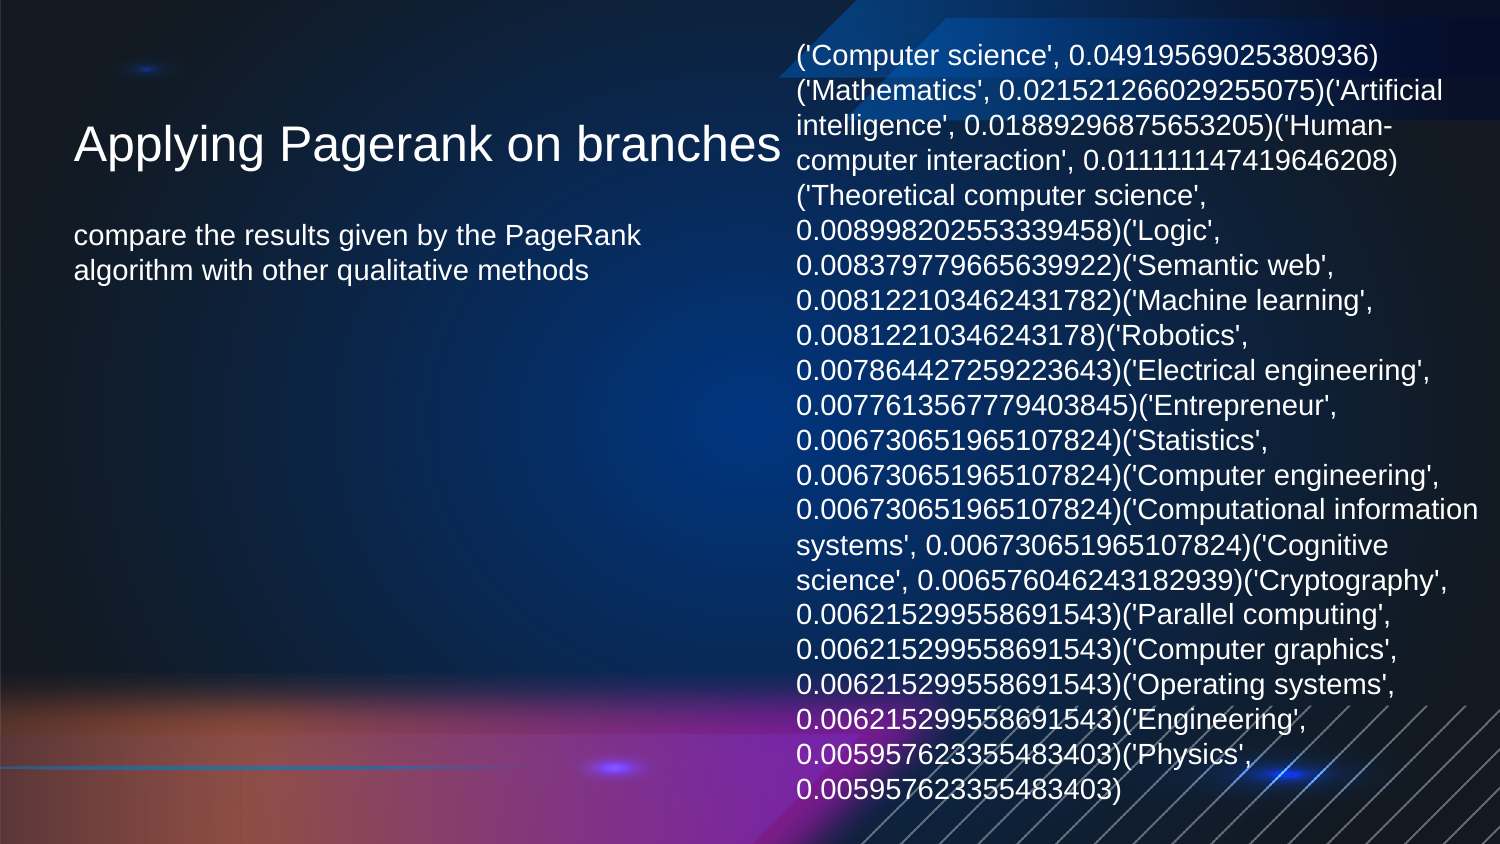

('Computer science', 0.04919569025380936)('Mathematics', 0.021521266029255075)('Artificial intelligence', 0.01889296875653205)('Human-computer interaction', 0.011111147419646208)('Theoretical computer science', 0.008998202553339458)('Logic', 0.008379779665639922)('Semantic web', 0.008122103462431782)('Machine learning', 0.00812210346243178)('Robotics', 0.007864427259223643)('Electrical engineering', 0.0077613567779403845)('Entrepreneur', 0.006730651965107824)('Statistics', 0.006730651965107824)('Computer engineering', 0.006730651965107824)('Computational information systems', 0.006730651965107824)('Cognitive science', 0.006576046243182939)('Cryptography', 0.006215299558691543)('Parallel computing', 0.006215299558691543)('Computer graphics', 0.006215299558691543)('Operating systems', 0.006215299558691543)('Engineering', 0.005957623355483403)('Physics', 0.005957623355483403)
# Applying Pagerank on branches
compare the results given by the PageRank algorithm with other qualitative methods